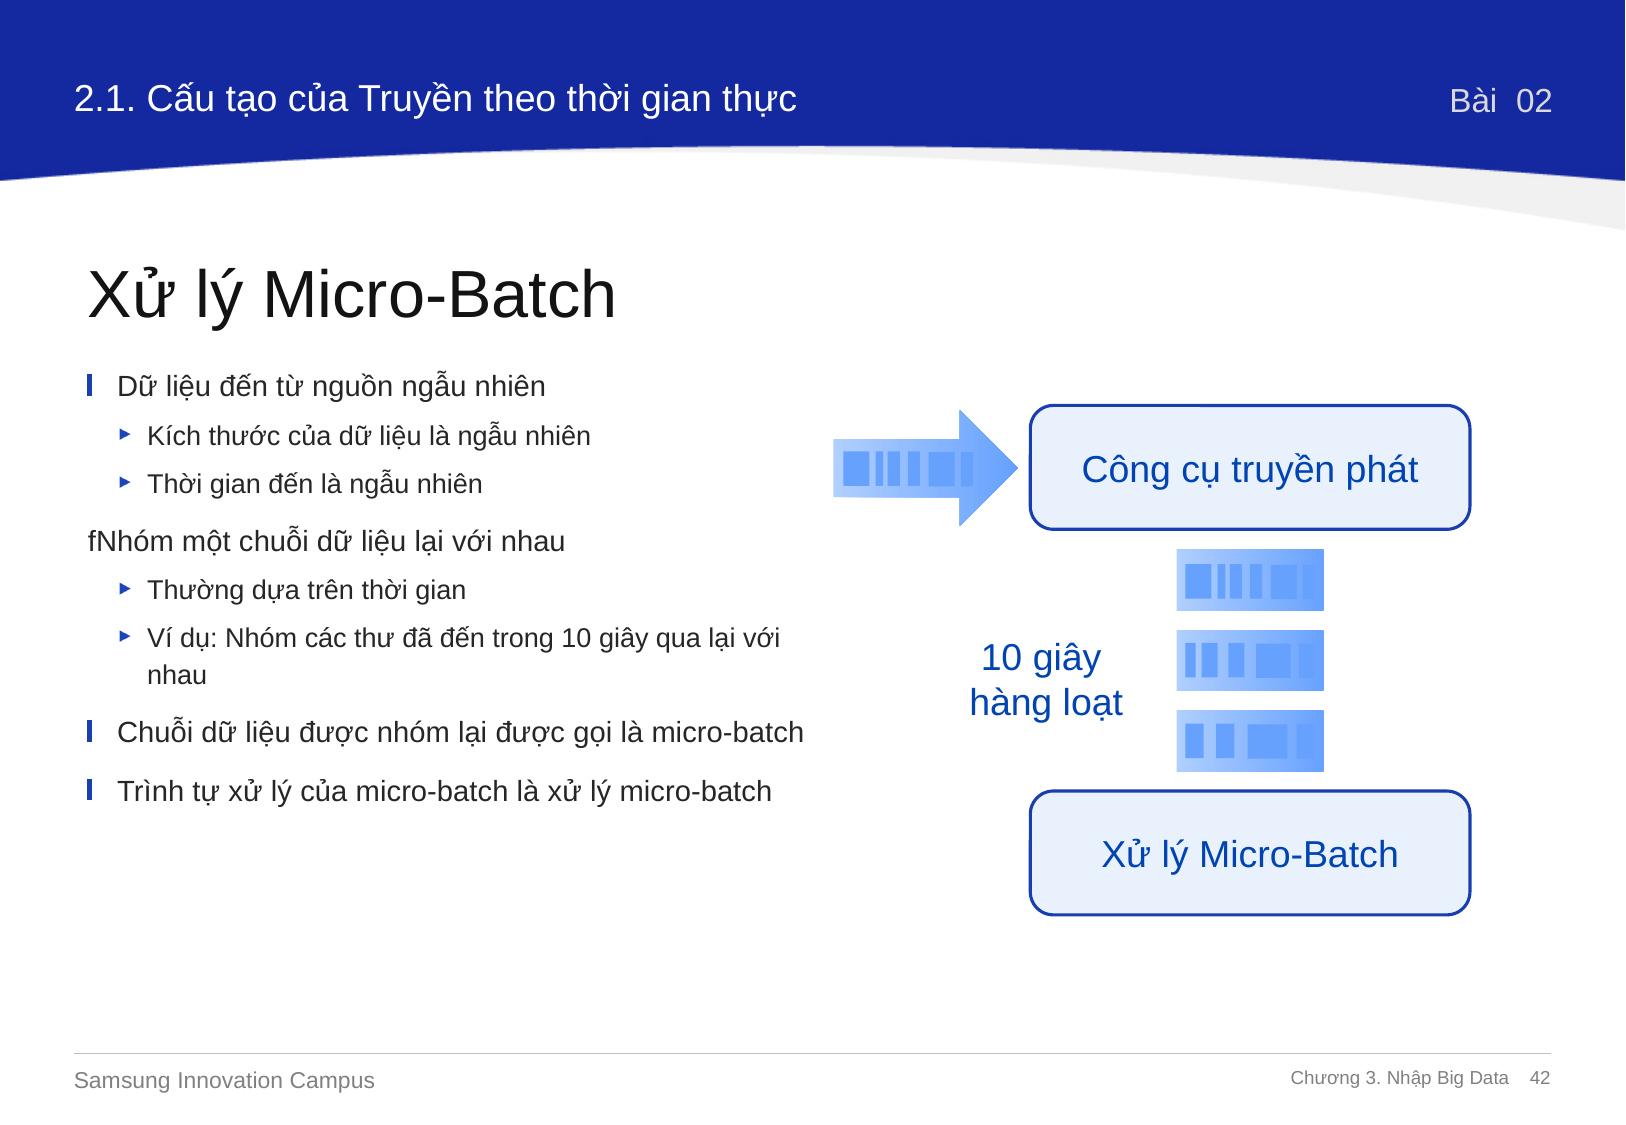

2.1. Cấu tạo của Truyền theo thời gian thực
Bài  02
Xử lý Micro-Batch
Dữ liệu đến từ nguồn ngẫu nhiên
Kích thước của dữ liệu là ngẫu nhiên
Thời gian đến là ngẫu nhiên
fNhóm một chuỗi dữ liệu lại với nhau
Thường dựa trên thời gian
Ví dụ: Nhóm các thư đã đến trong 10 giây qua lại với nhau
Chuỗi dữ liệu được nhóm lại được gọi là micro-batch
Trình tự xử lý của micro-batch là xử lý micro-batch
Công cụ truyền phát

10 giây
hàng loạt
Xử lý Micro-Batch